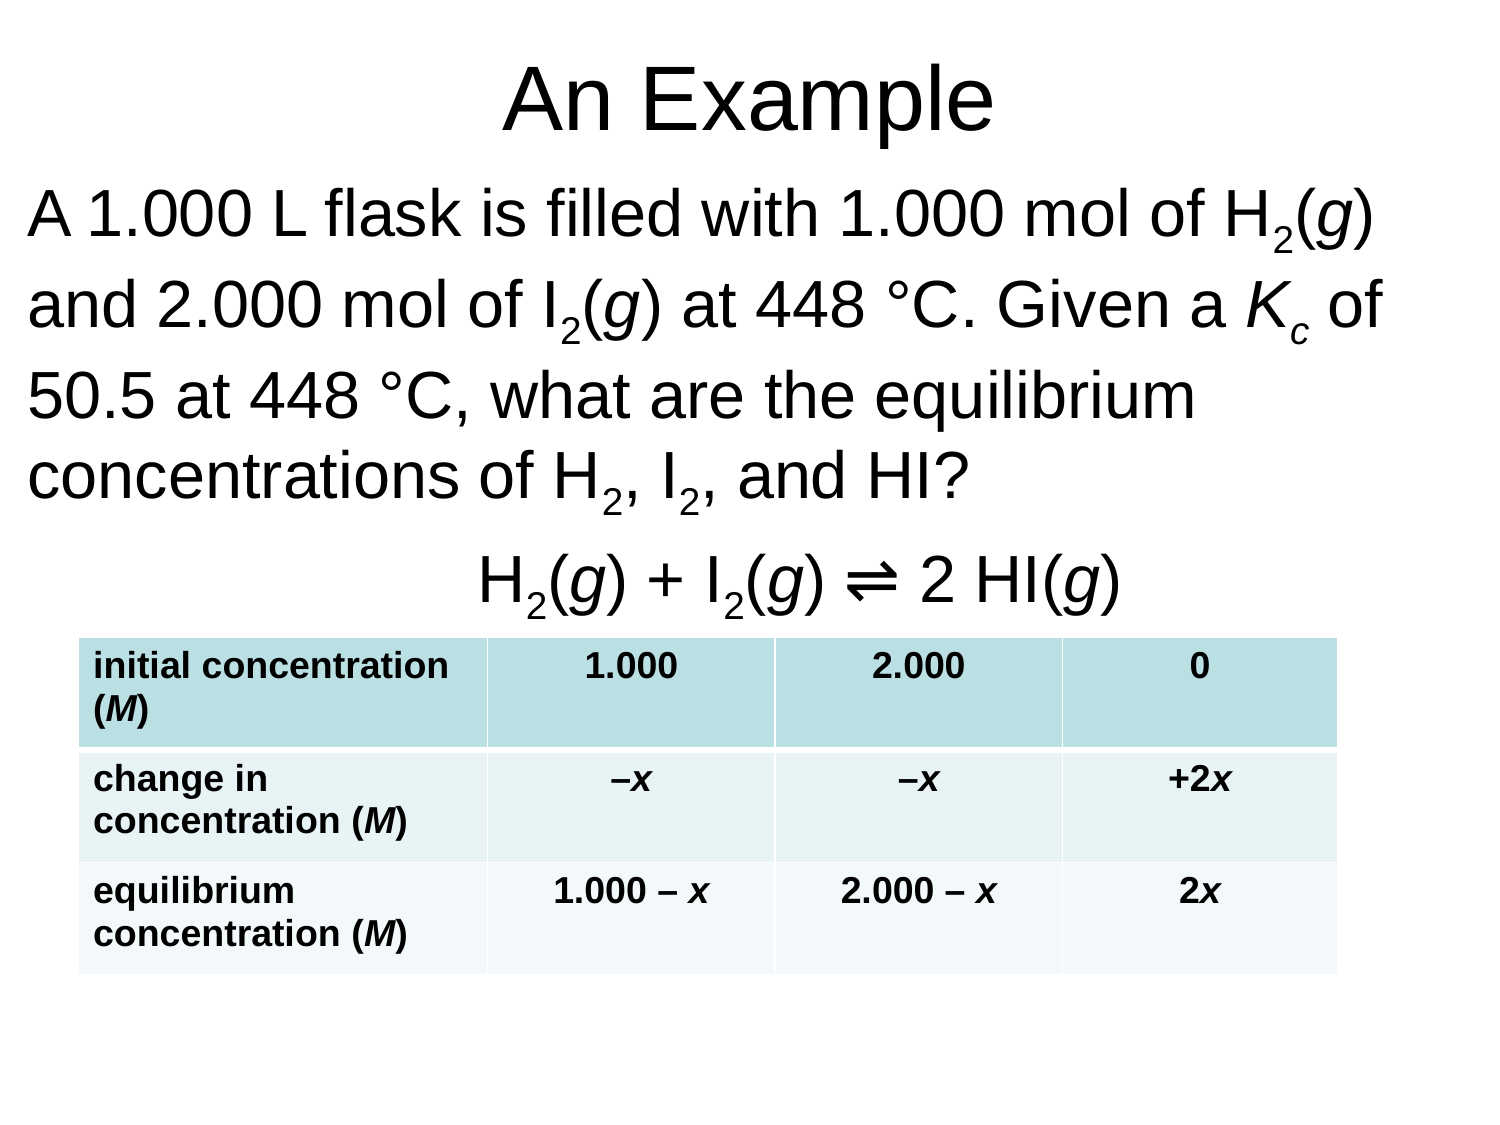

# An Example
A 1.000 L flask is filled with 1.000 mol of H2(g) and 2.000 mol of I2(g) at 448 °C. Given a Kc of 50.5 at 448 °C, what are the equilibrium concentrations of H2, I2, and HI?
			H2(g) + I2(g) ⇌ 2 HI(g)
| initial concentration (M) | 1.000 | 2.000 | 0 |
| --- | --- | --- | --- |
| change in concentration (M) | –x | –x | +2x |
| equilibrium concentration (M) | 1.000 – x | 2.000 – x | 2x |